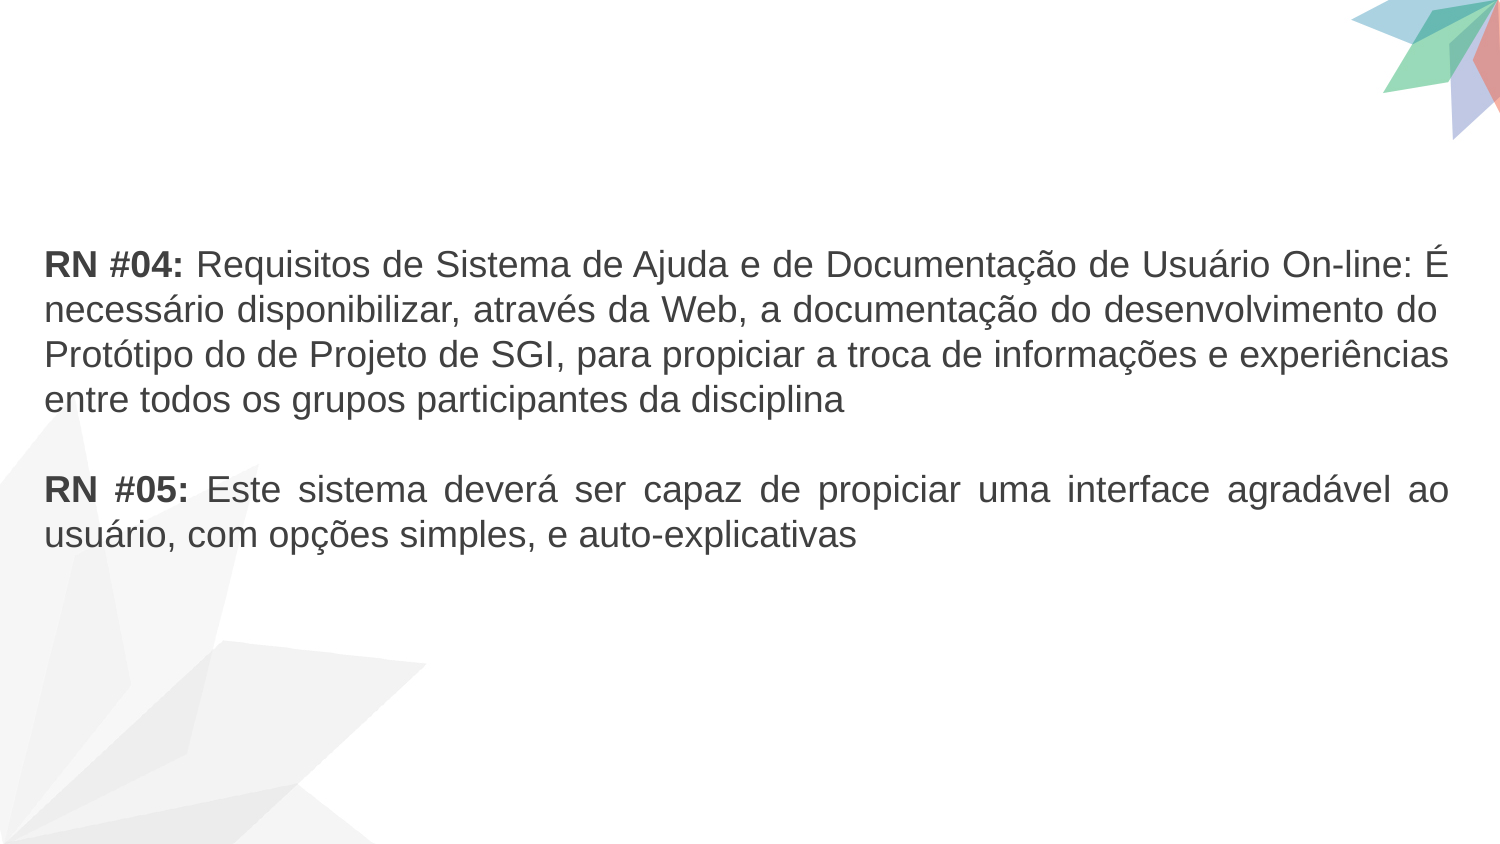

RN #04: Requisitos de Sistema de Ajuda e de Documentação de Usuário On-line: É necessário disponibilizar, através da Web, a documentação do desenvolvimento do  Protótipo do de Projeto de SGI, para propiciar a troca de informações e experiências entre todos os grupos participantes da disciplina

RN #05: Este sistema deverá ser capaz de propiciar uma interface agradável ao usuário, com opções simples, e auto-explicativas